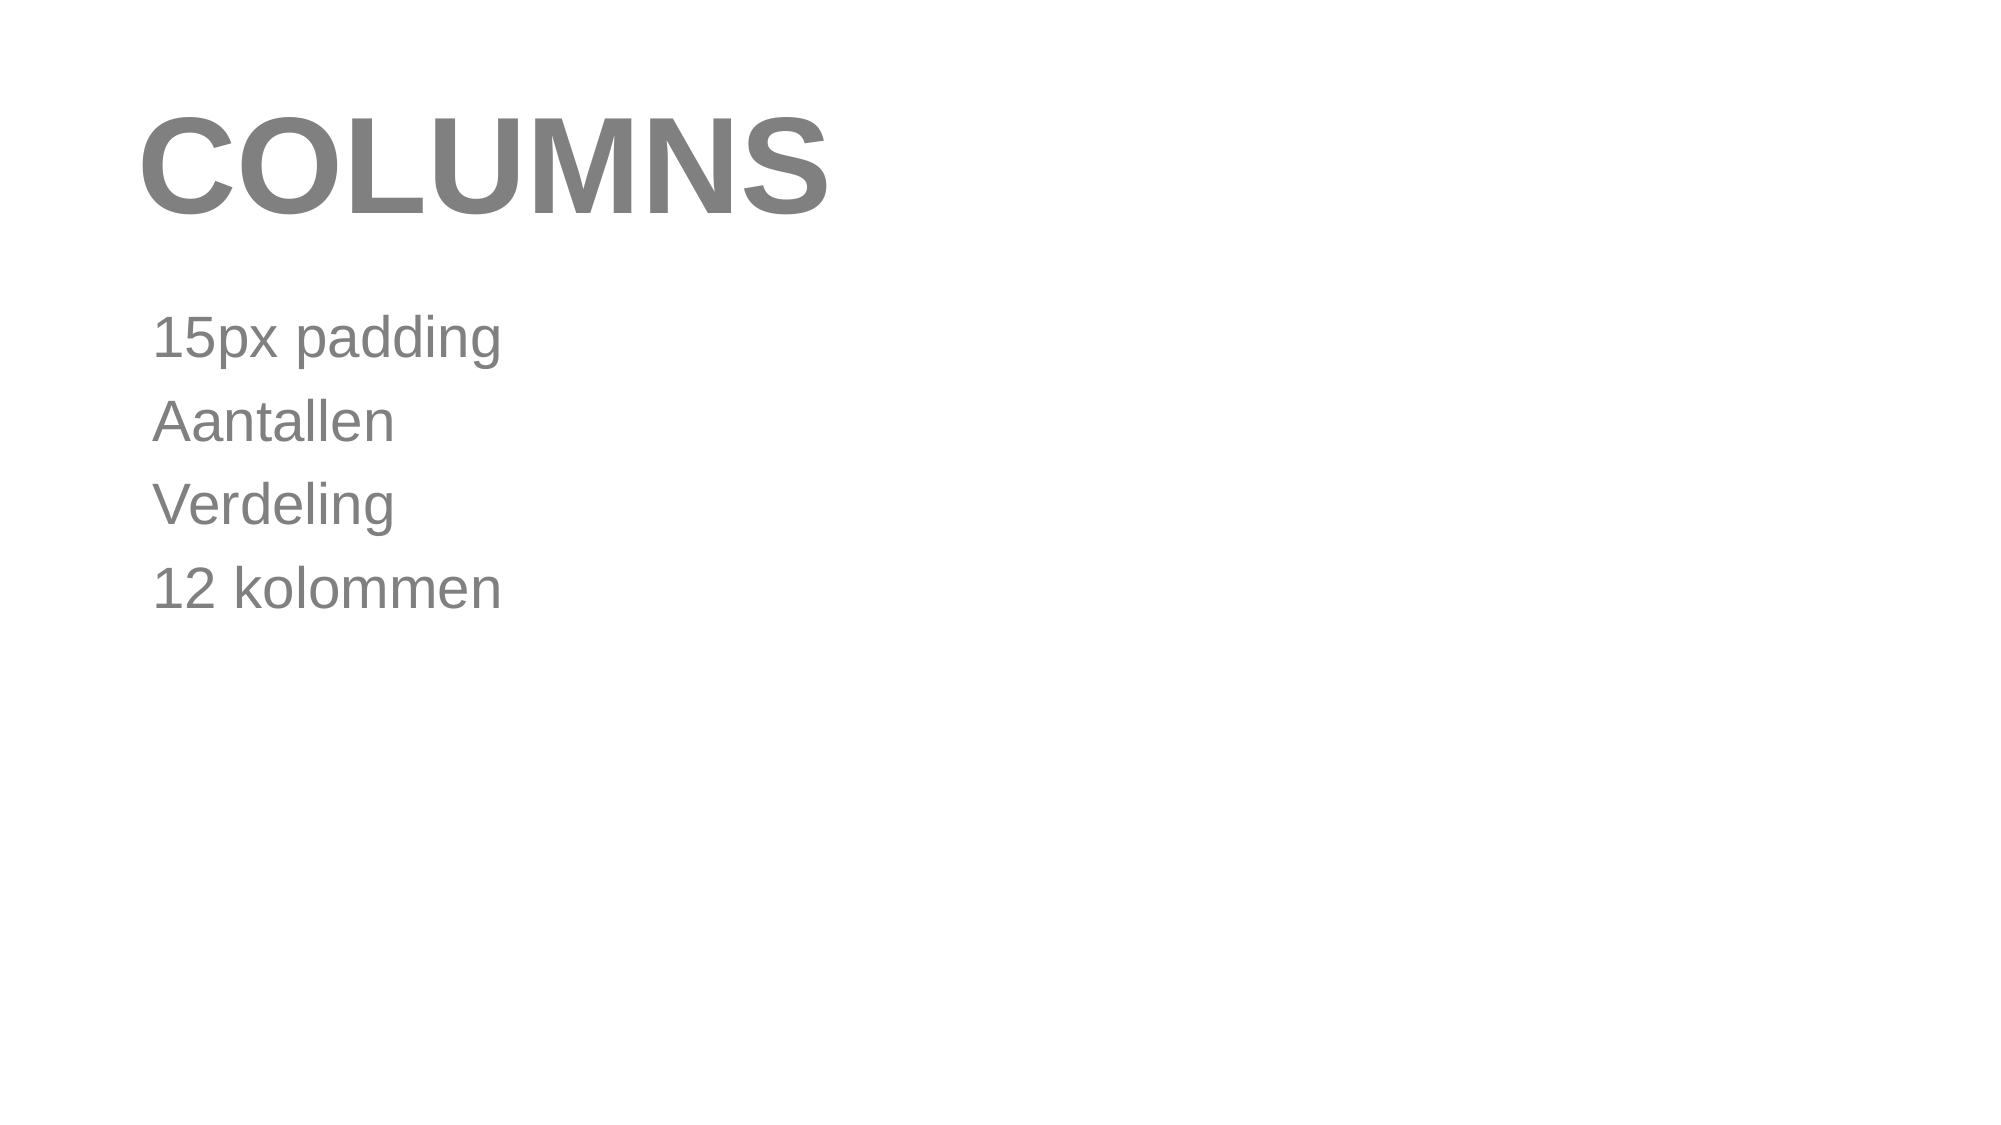

# COLUMNS
15px padding
Aantallen
Verdeling
12 kolommen